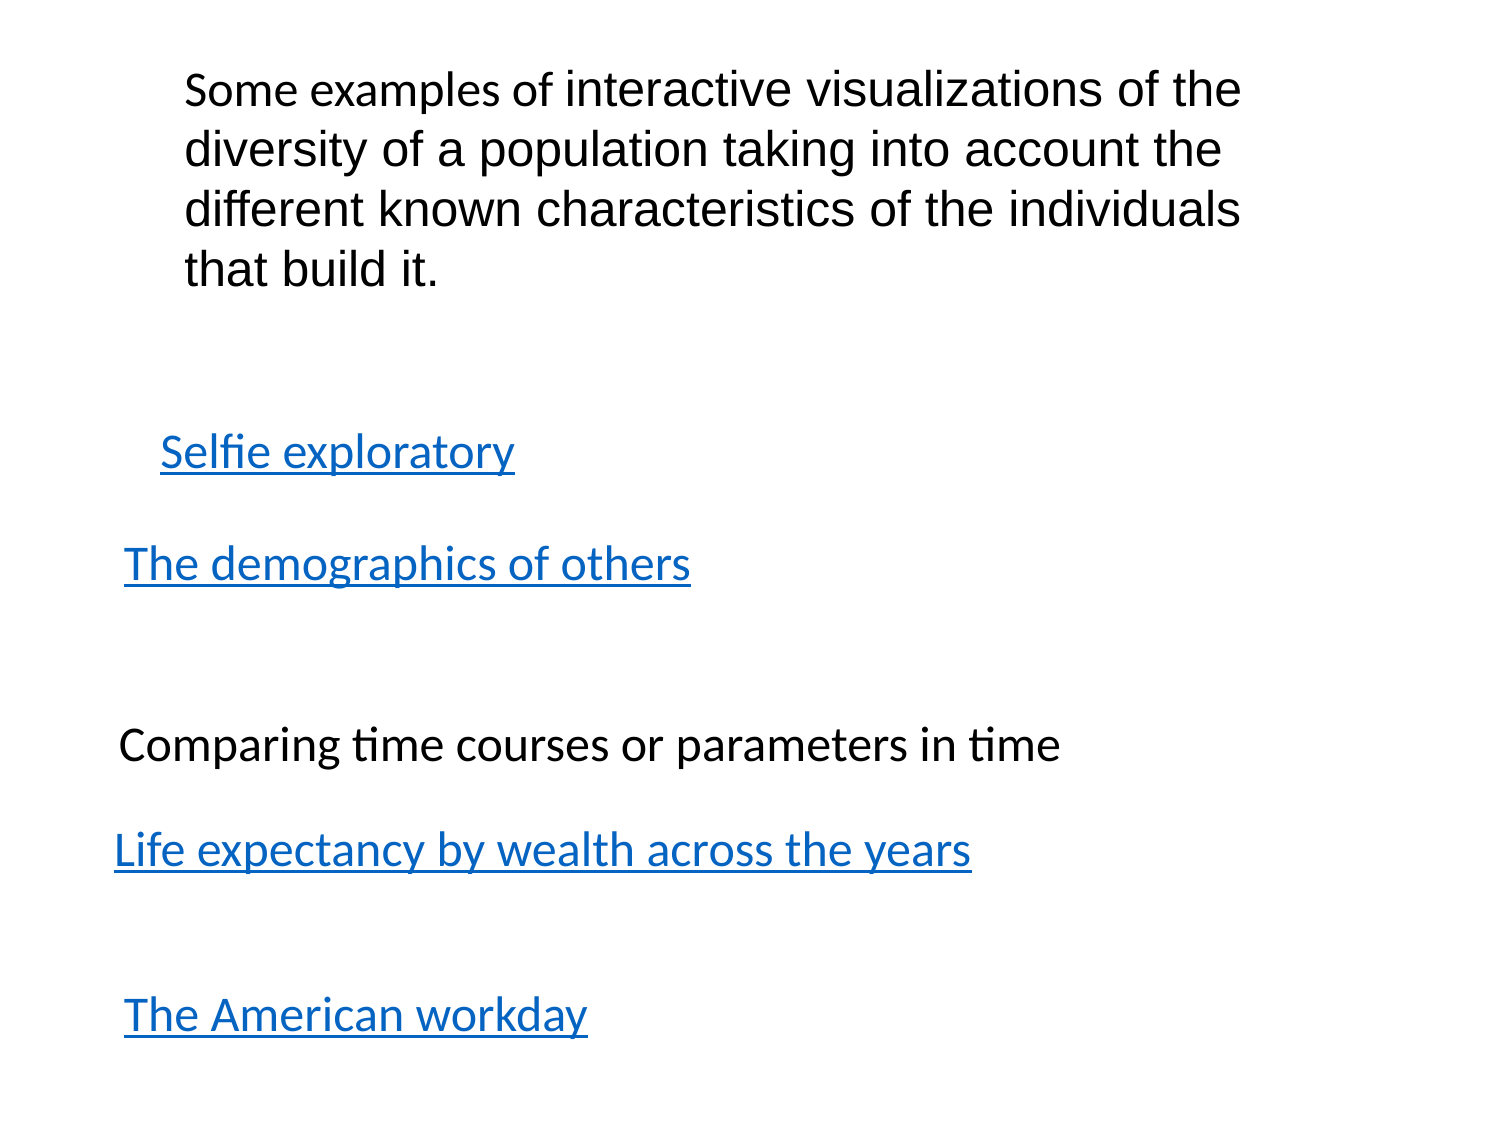

Some examples of interactive visualizations of the diversity of a population taking into account the different known characteristics of the individuals that build it.
Selfie exploratory
The demographics of others
Comparing time courses or parameters in time
Life expectancy by wealth across the years
The American workday